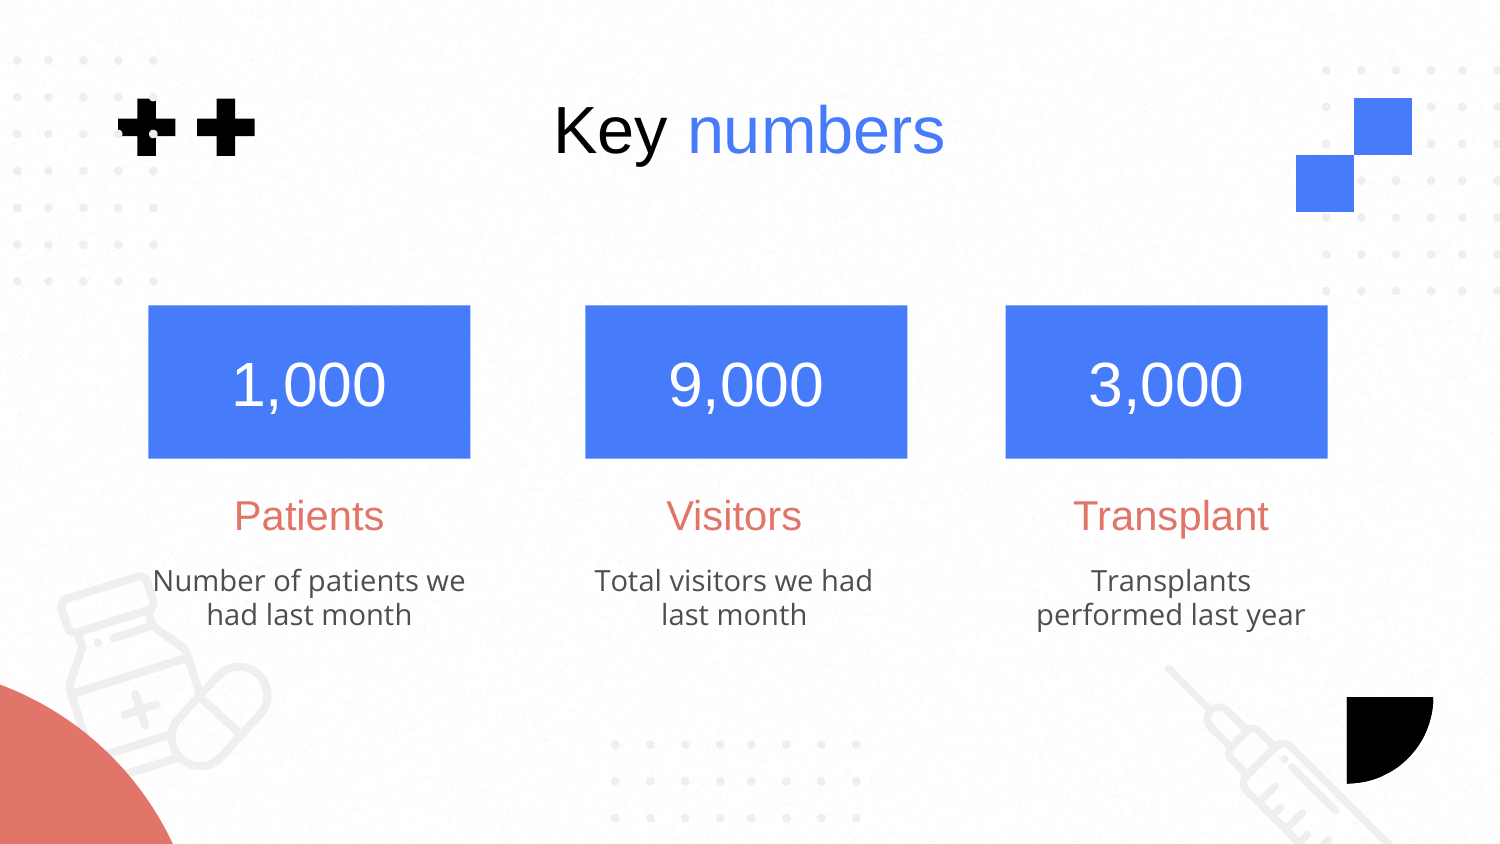

Key numbers
# 1,000
9,000
3,000
Patients
Visitors
Transplant
Number of patients we had last month
Total visitors we had last month
Transplants performed last year